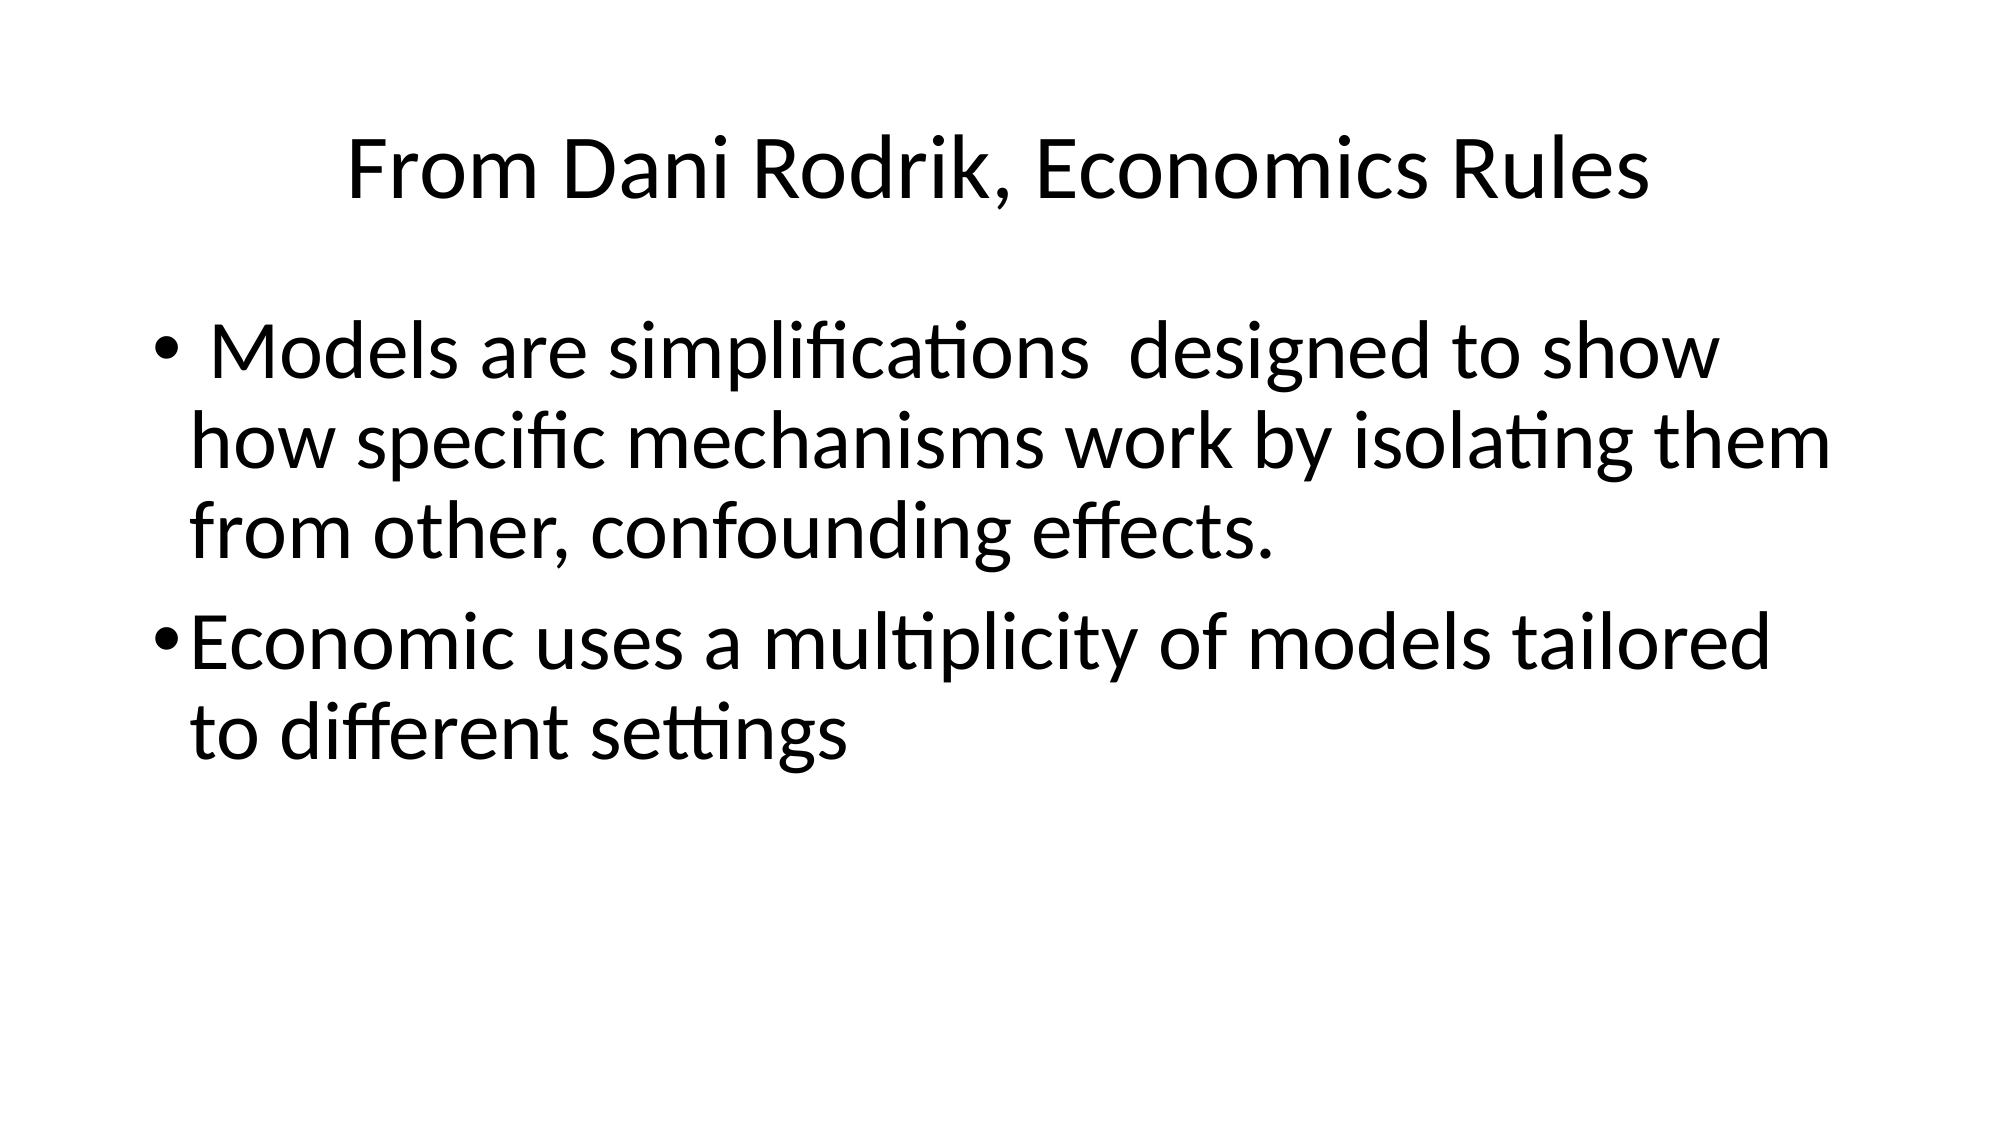

# From Dani Rodrik, Economics Rules
 Models are simplifications  designed to show how specific mechanisms work by isolating them from other, confounding effects.
Economic uses a multiplicity of models tailored to different settings